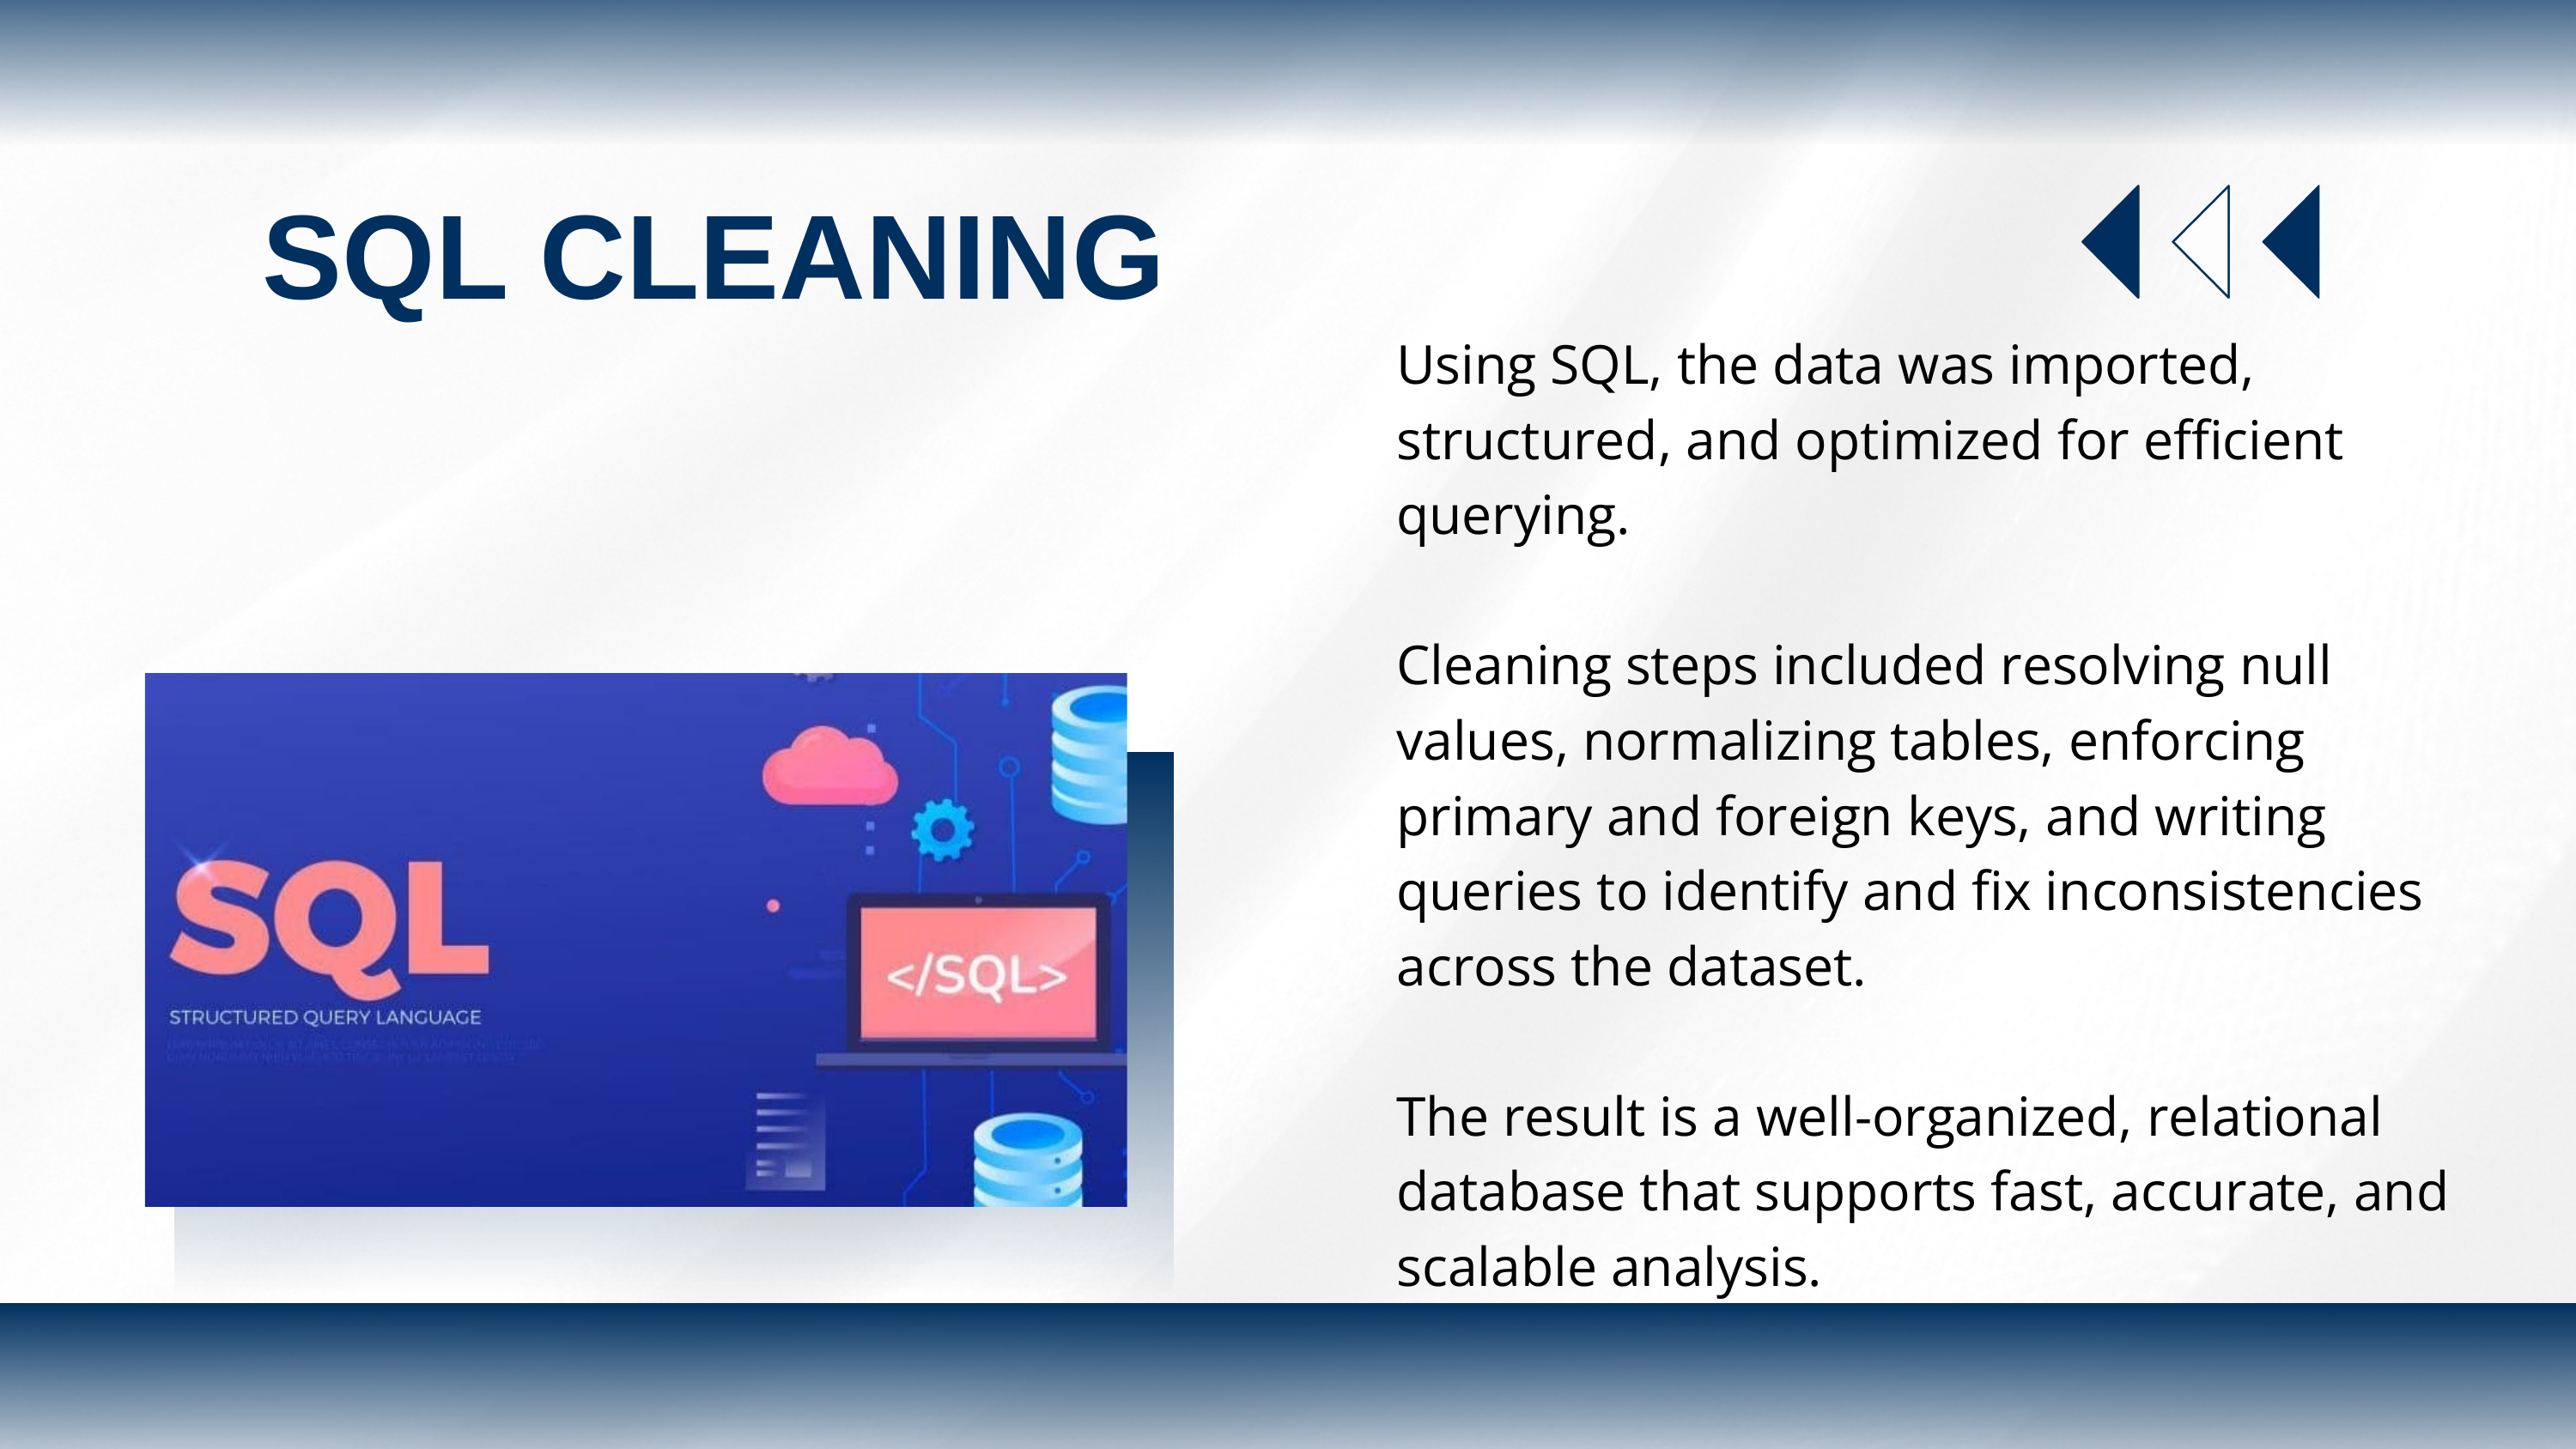

SQL CLEANING
Using SQL, the data was imported, structured, and optimized for efficient querying.

Cleaning steps included resolving null values, normalizing tables, enforcing primary and foreign keys, and writing queries to identify and fix inconsistencies across the dataset.

The result is a well-organized, relational database that supports fast, accurate, and scalable analysis.